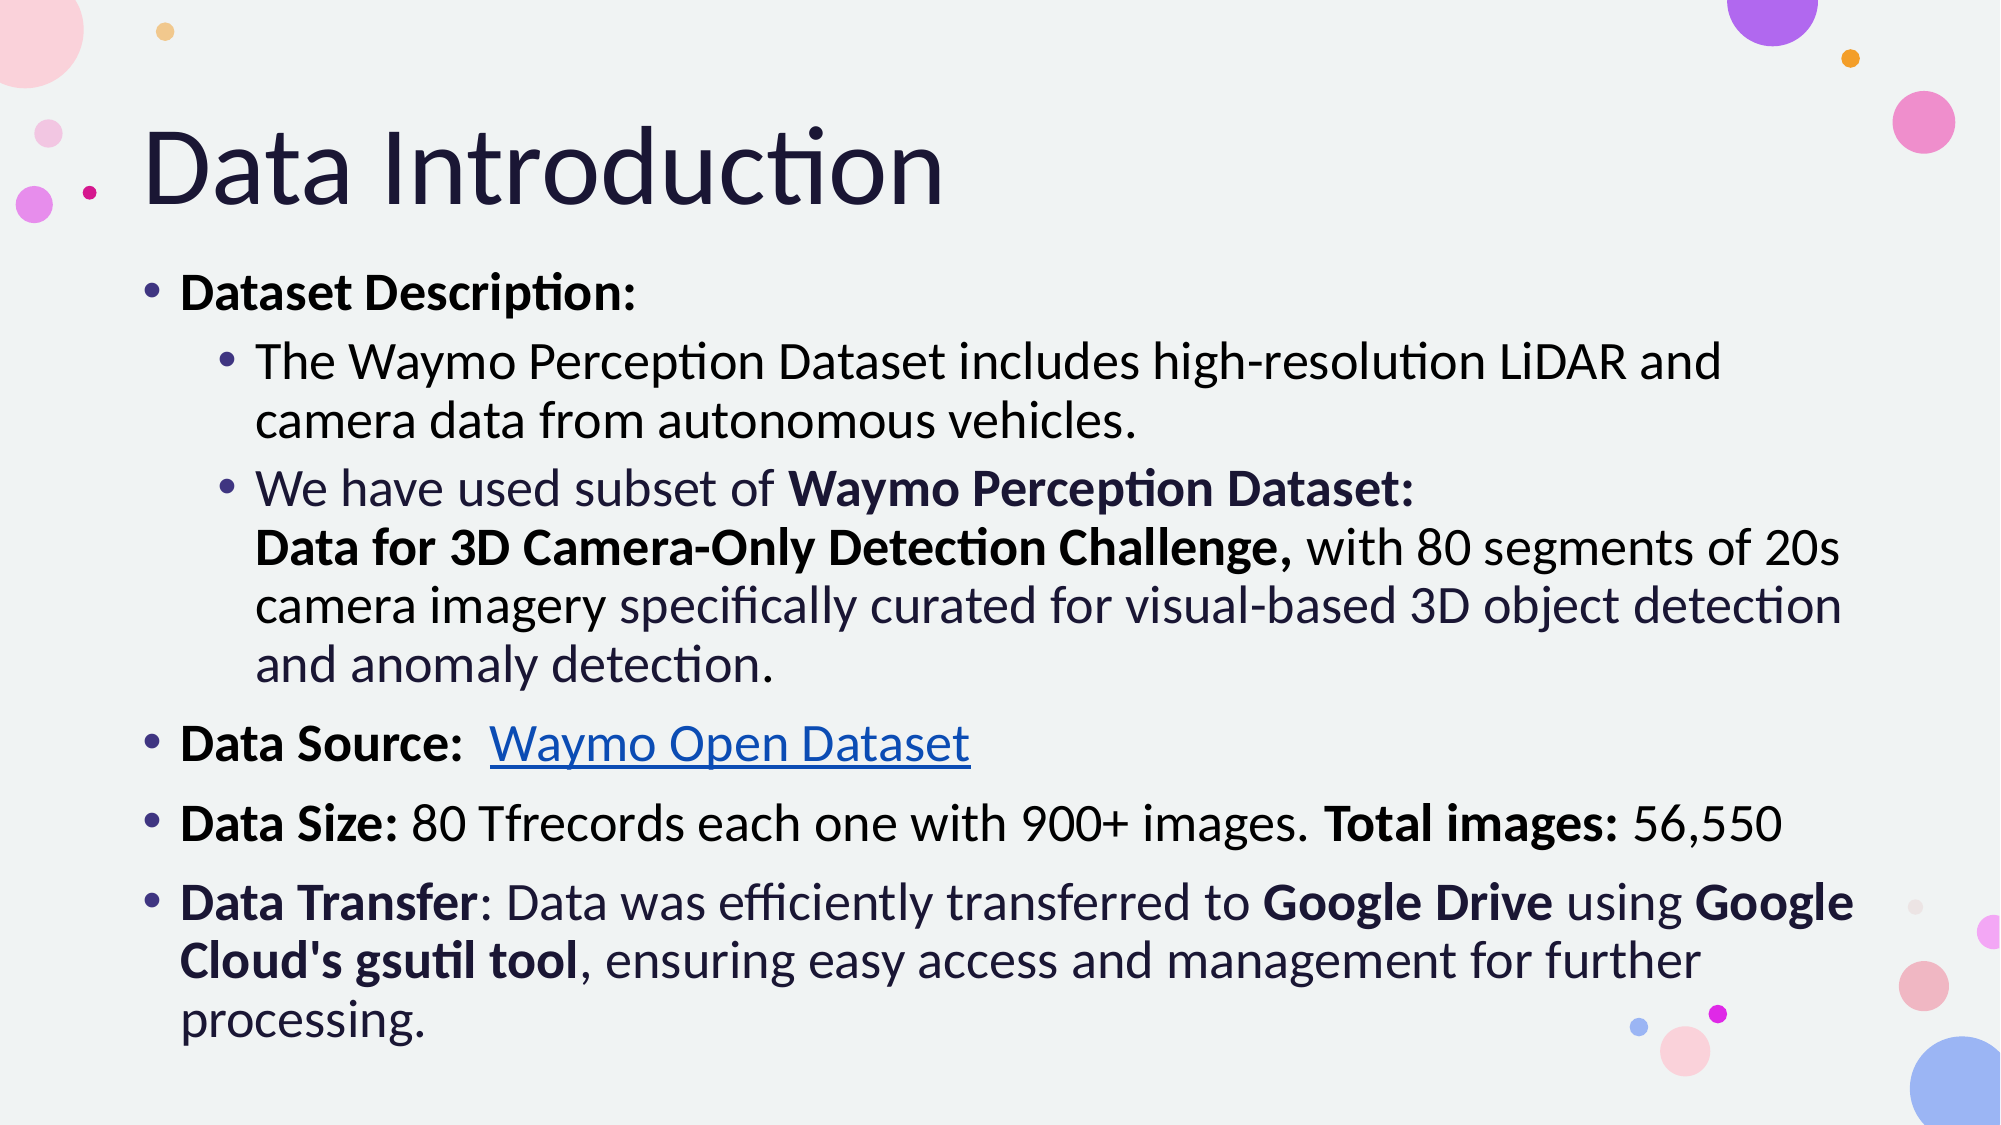

# Data Introduction
Dataset Description:
The Waymo Perception Dataset includes high-resolution LiDAR and camera data from autonomous vehicles.
We have used subset of Waymo Perception Dataset:
Data for 3D Camera-Only Detection Challenge, with 80 segments of 20s camera imagery specifically curated for visual-based 3D object detection and anomaly detection.
Data Source:  Waymo Open Dataset
Data Size: 80 Tfrecords each one with 900+ images. Total images: 56,550
Data Transfer: Data was efficiently transferred to Google Drive using Google Cloud's gsutil tool, ensuring easy access and management for further processing.